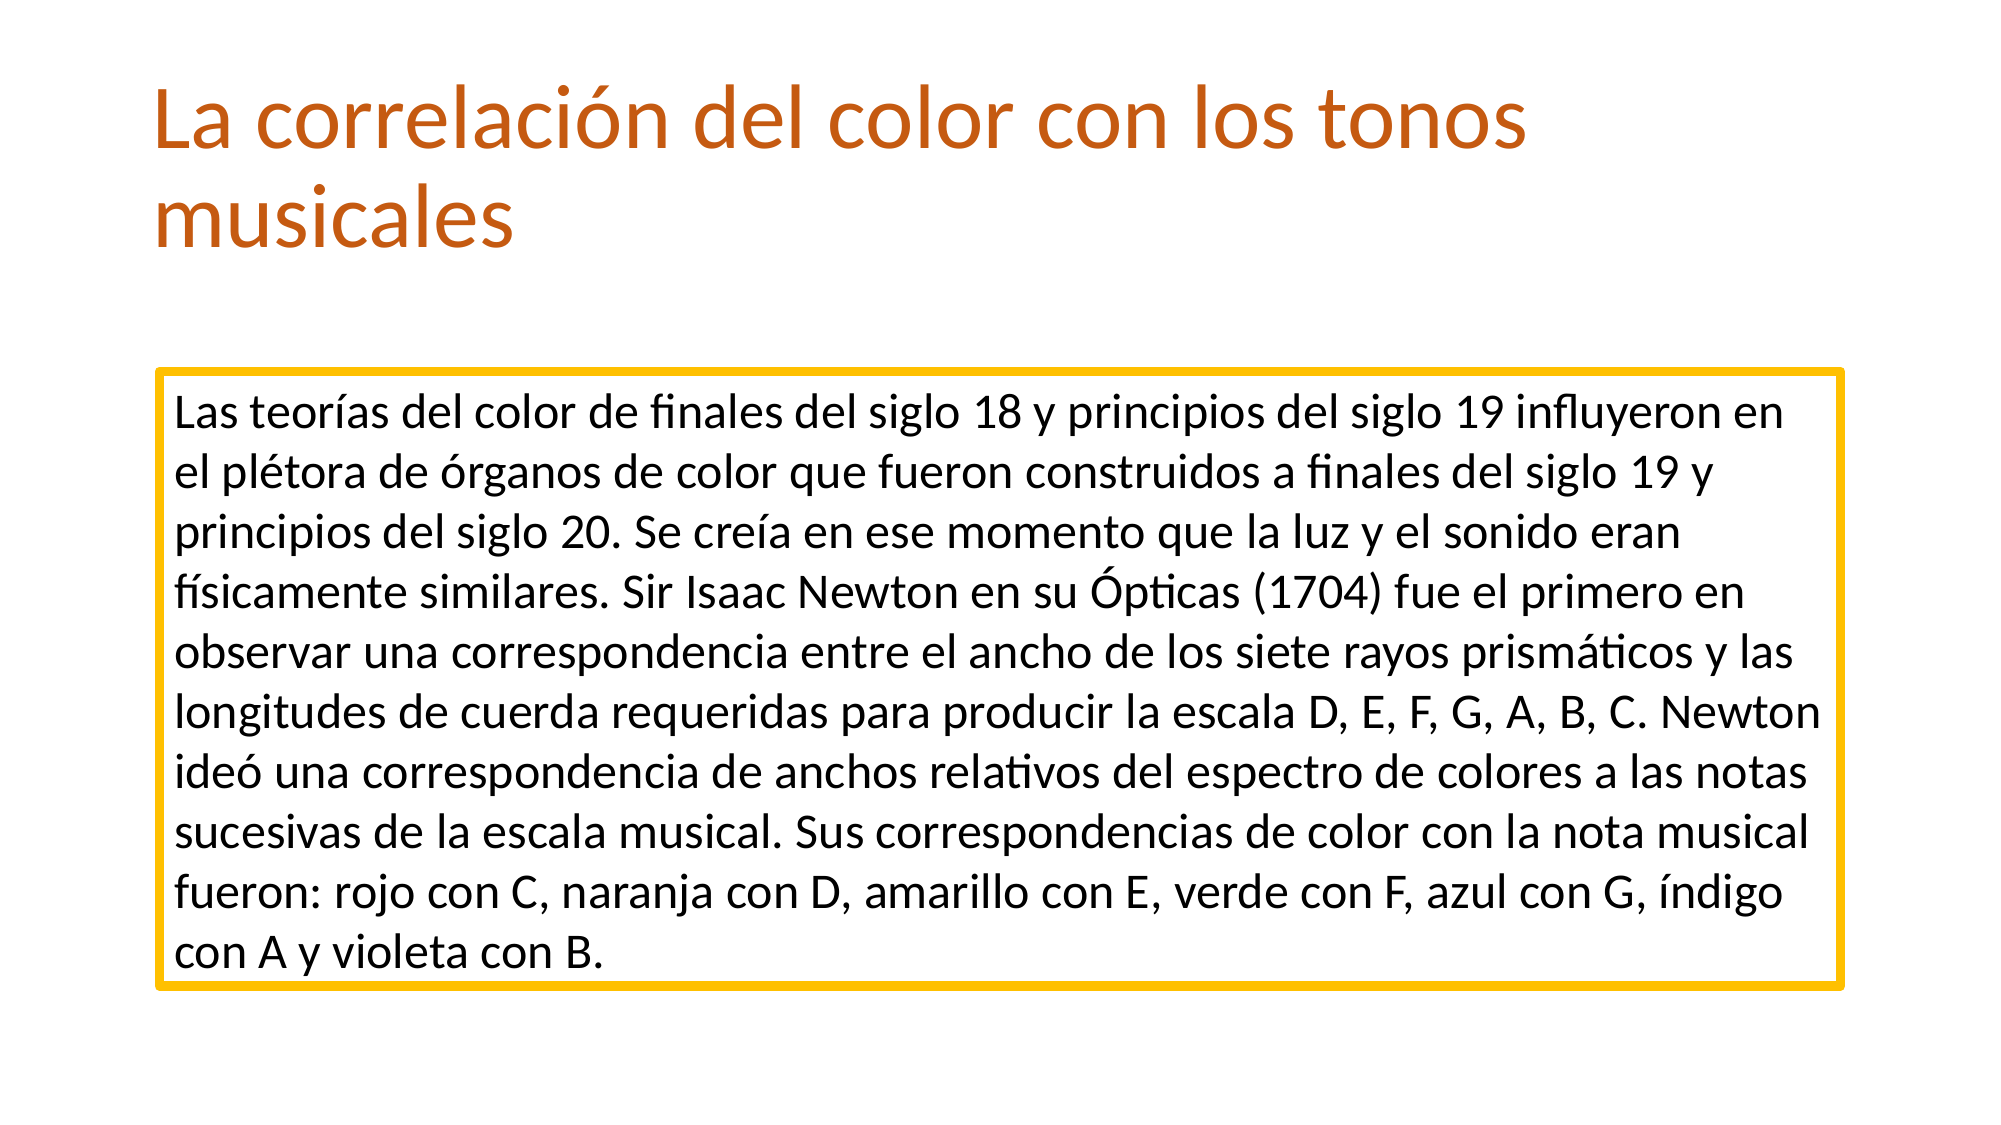

# La correlación del color con los tonos musicales
Las teorías del color de finales del siglo 18 y principios del siglo 19 influyeron en el plétora de órganos de color que fueron construidos a finales del siglo 19 y principios del siglo 20. Se creía en ese momento que la luz y el sonido eran físicamente similares. Sir Isaac Newton en su Ópticas (1704) fue el primero en observar una correspondencia entre el ancho de los siete rayos prismáticos y las longitudes de cuerda requeridas para producir la escala D, E, F, G, A, B, C. Newton ideó una correspondencia de anchos relativos del espectro de colores a las notas sucesivas de la escala musical. Sus correspondencias de color con la nota musical fueron: rojo con C, naranja con D, amarillo con E, verde con F, azul con G, índigo con A y violeta con B.